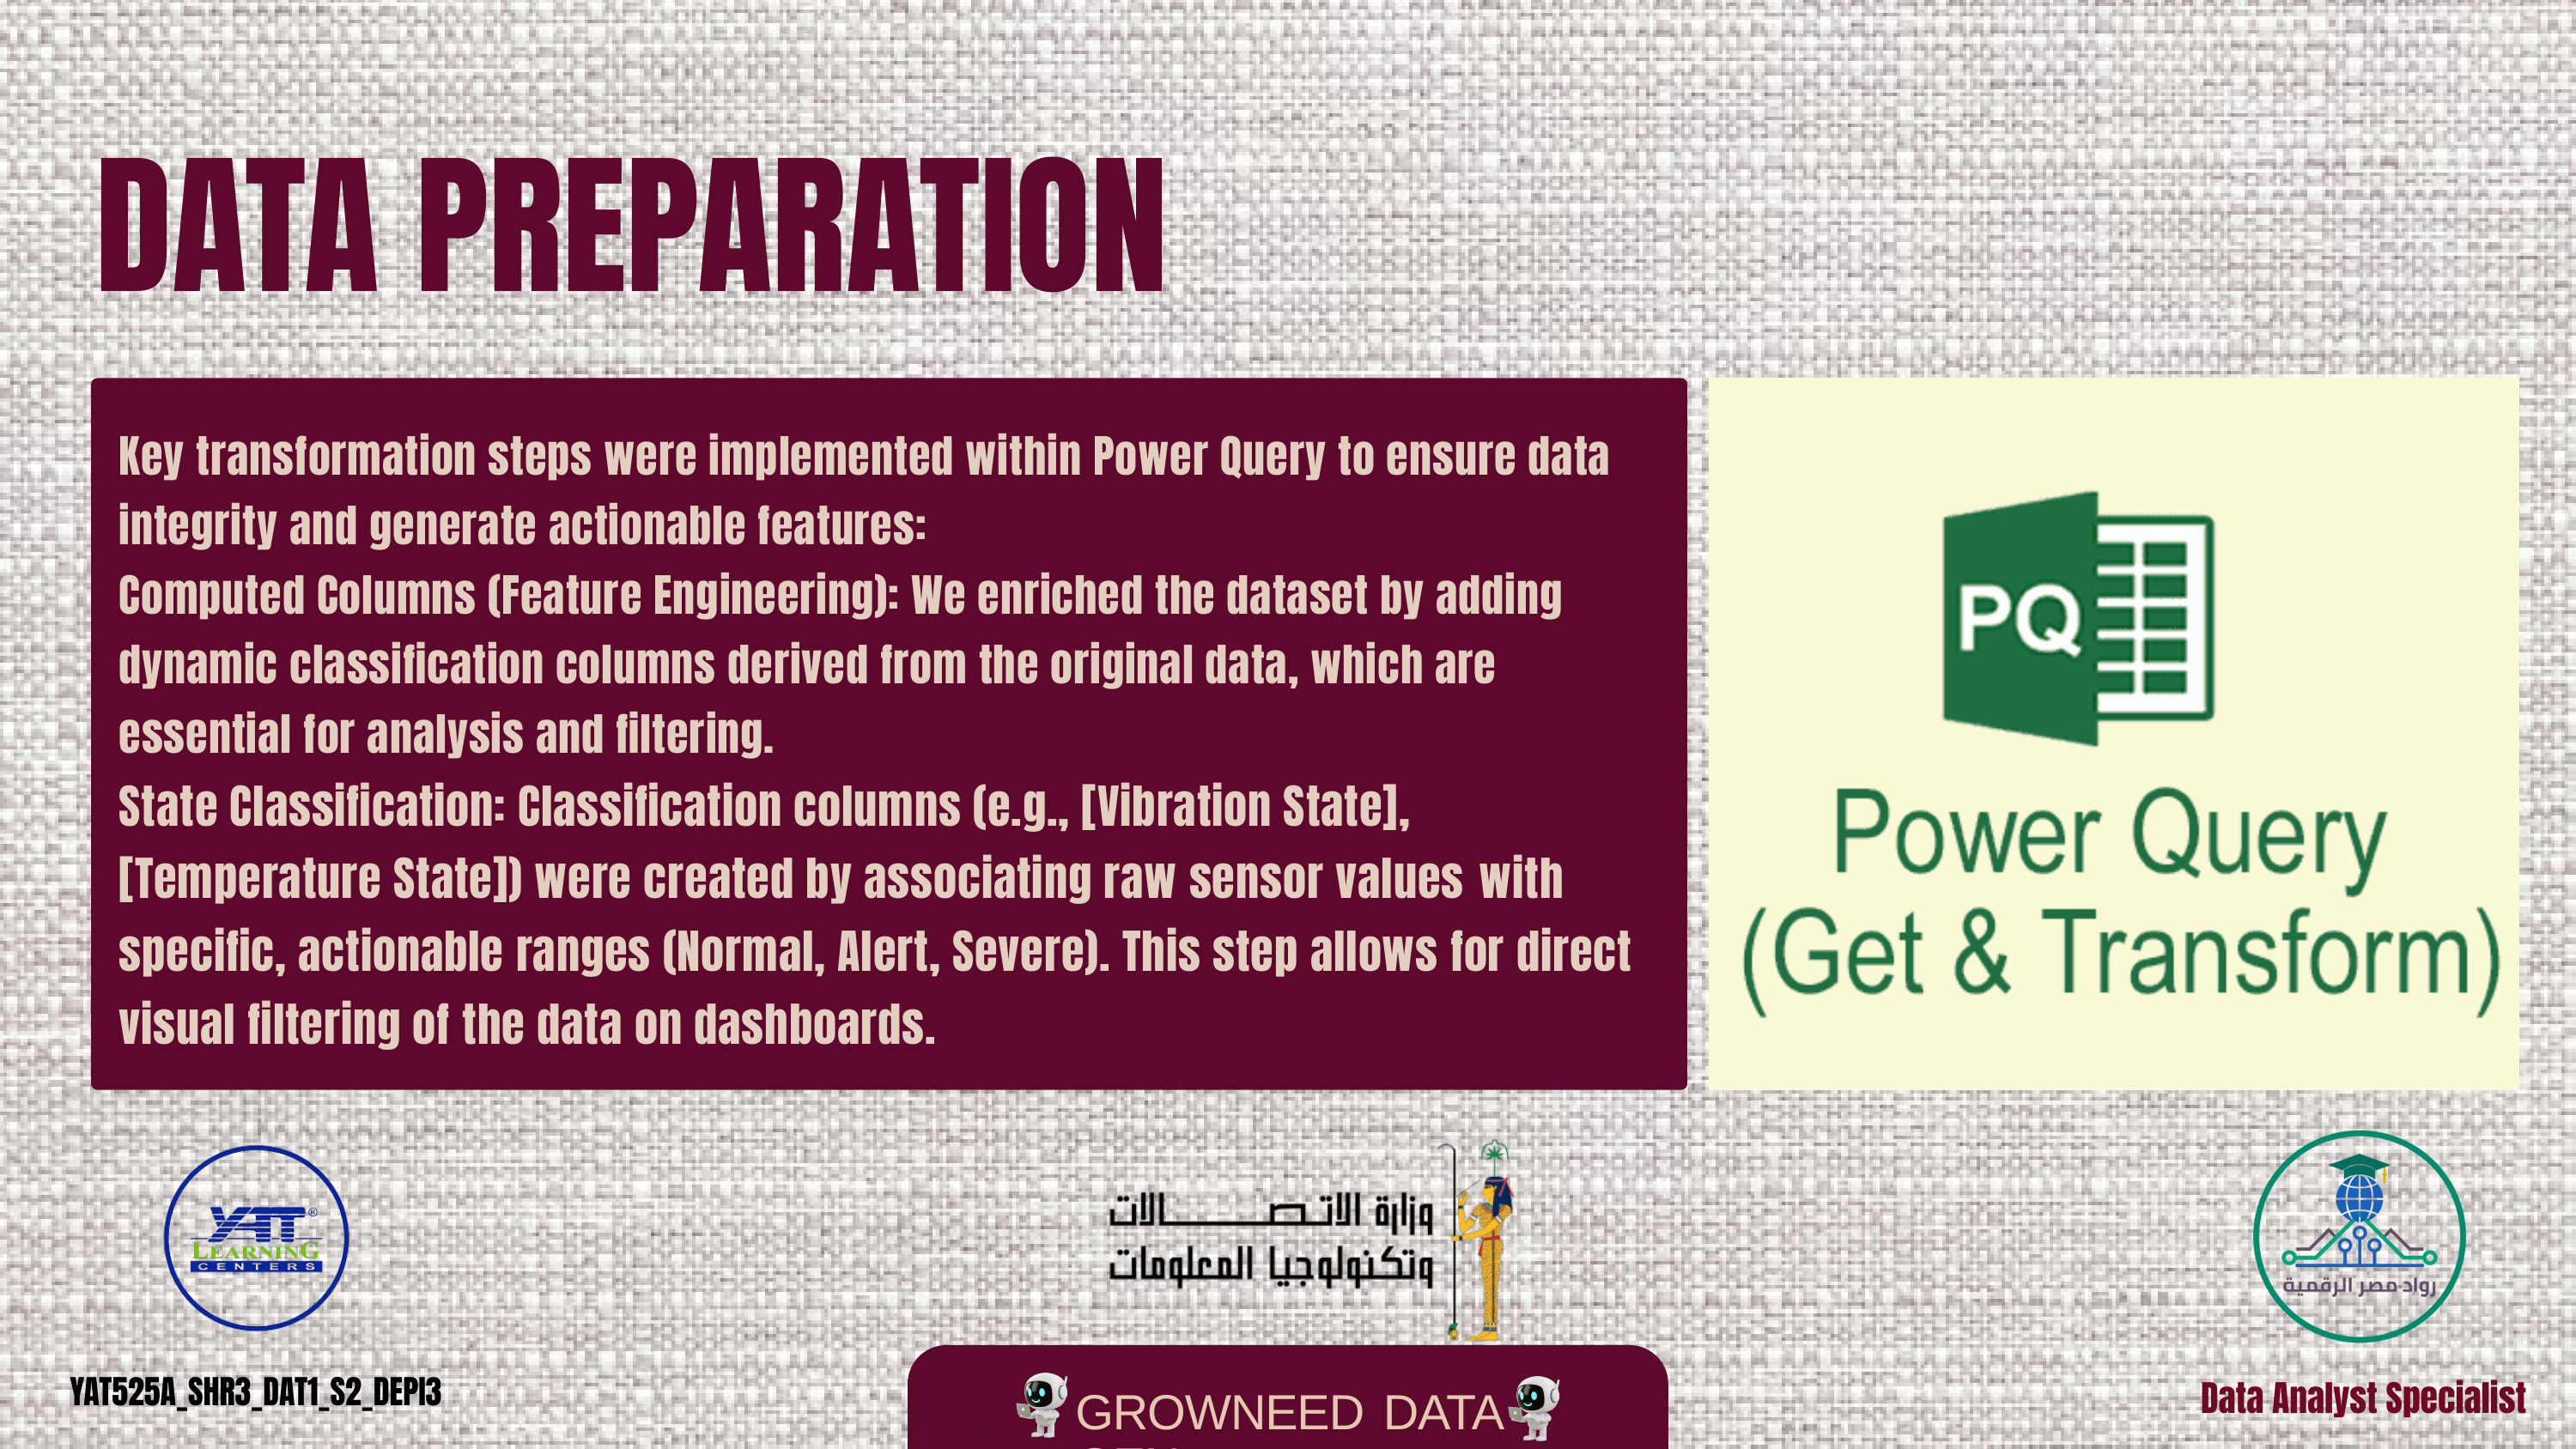

DATA PREPARATION

Key transformation steps were implemented within Power Query to ensure data integrity and generate actionable features:
Computed Columns (Feature Engineering): We enriched the dataset by adding dynamic classification columns derived from the original data, which are essential for analysis and filtering.
State Classification: Classification columns (e.g., [Vibration State], [Temperature State]) were created by associating raw sensor values ​​with specific, actionable ranges (Normal, Alert, Severe). This step allows for direct visual filtering of the data on dashboards.

GROWNEED DATA GEN

YAT525A_SHR3_DAT1_S2_DEPI3
 Data Analyst Specialist